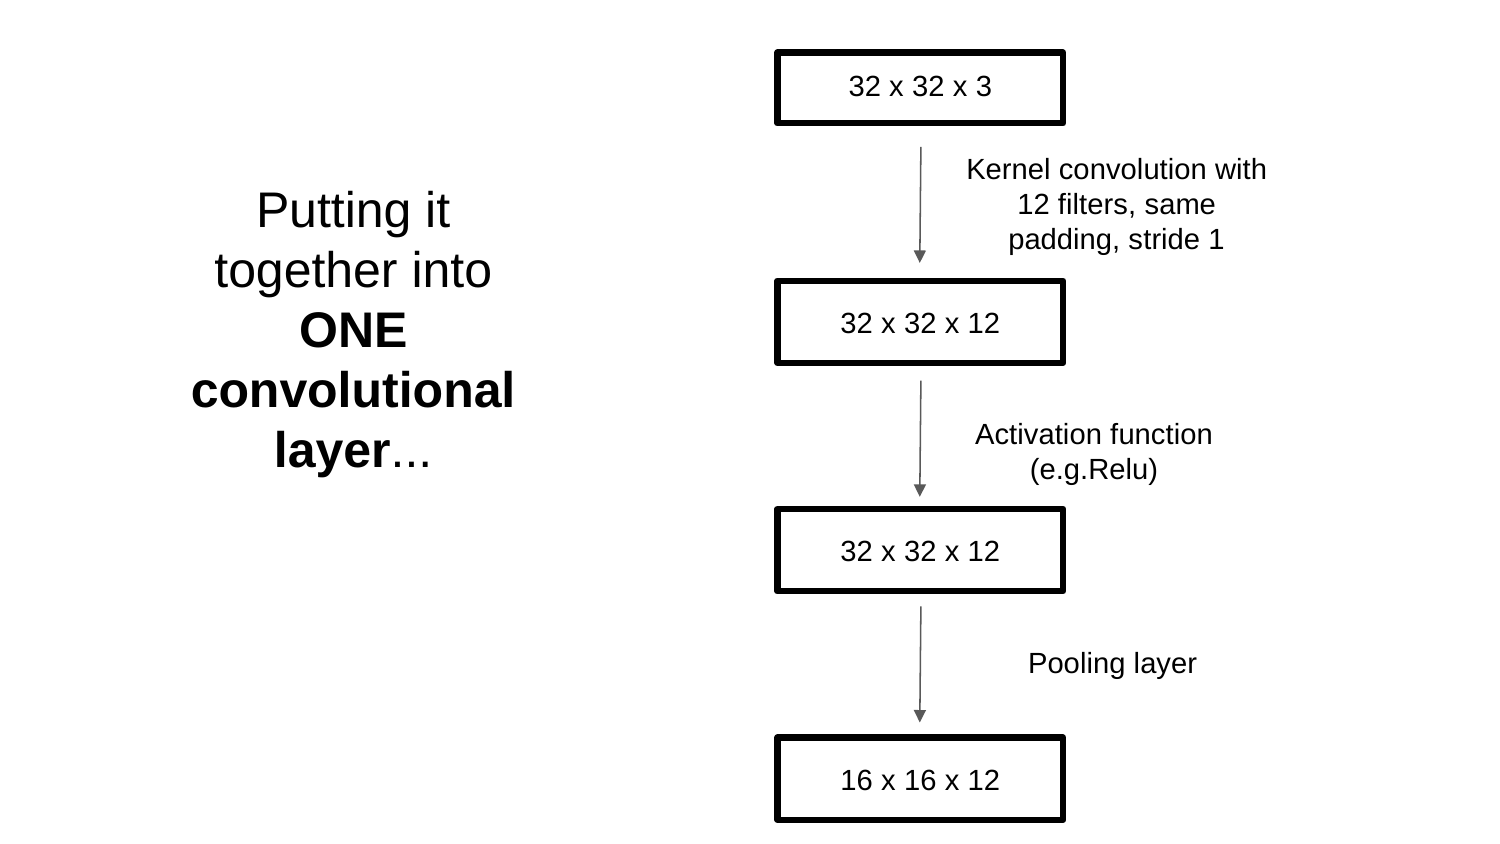

32 x 32 x 3
Kernel convolution with 12 filters, same padding, stride 1
Putting it together into ONE convolutional layer...
32 x 32 x 12
Activation function (e.g.Relu)
32 x 32 x 12
Pooling layer
16 x 16 x 12